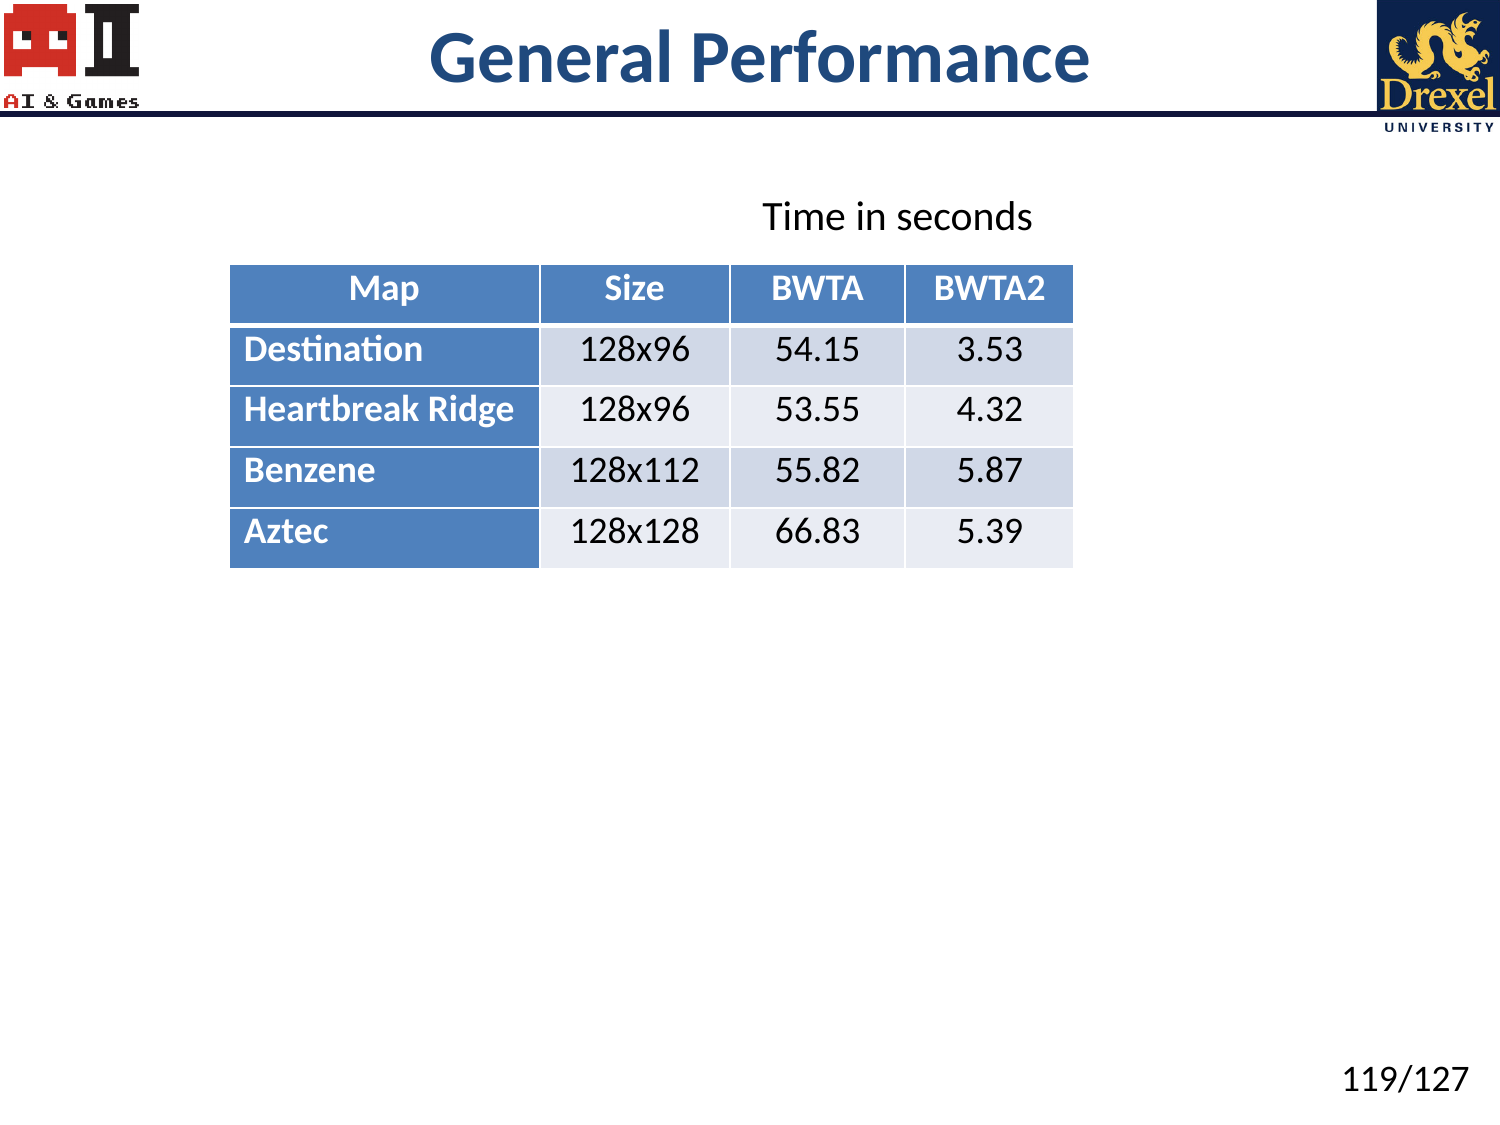

# General Performance
Time in seconds
| Map | Size | BWTA | BWTA2 |
| --- | --- | --- | --- |
| Destination | 128x96 | 54.15 | 3.53 |
| Heartbreak Ridge | 128x96 | 53.55 | 4.32 |
| Benzene | 128x112 | 55.82 | 5.87 |
| Aztec | 128x128 | 66.83 | 5.39 |